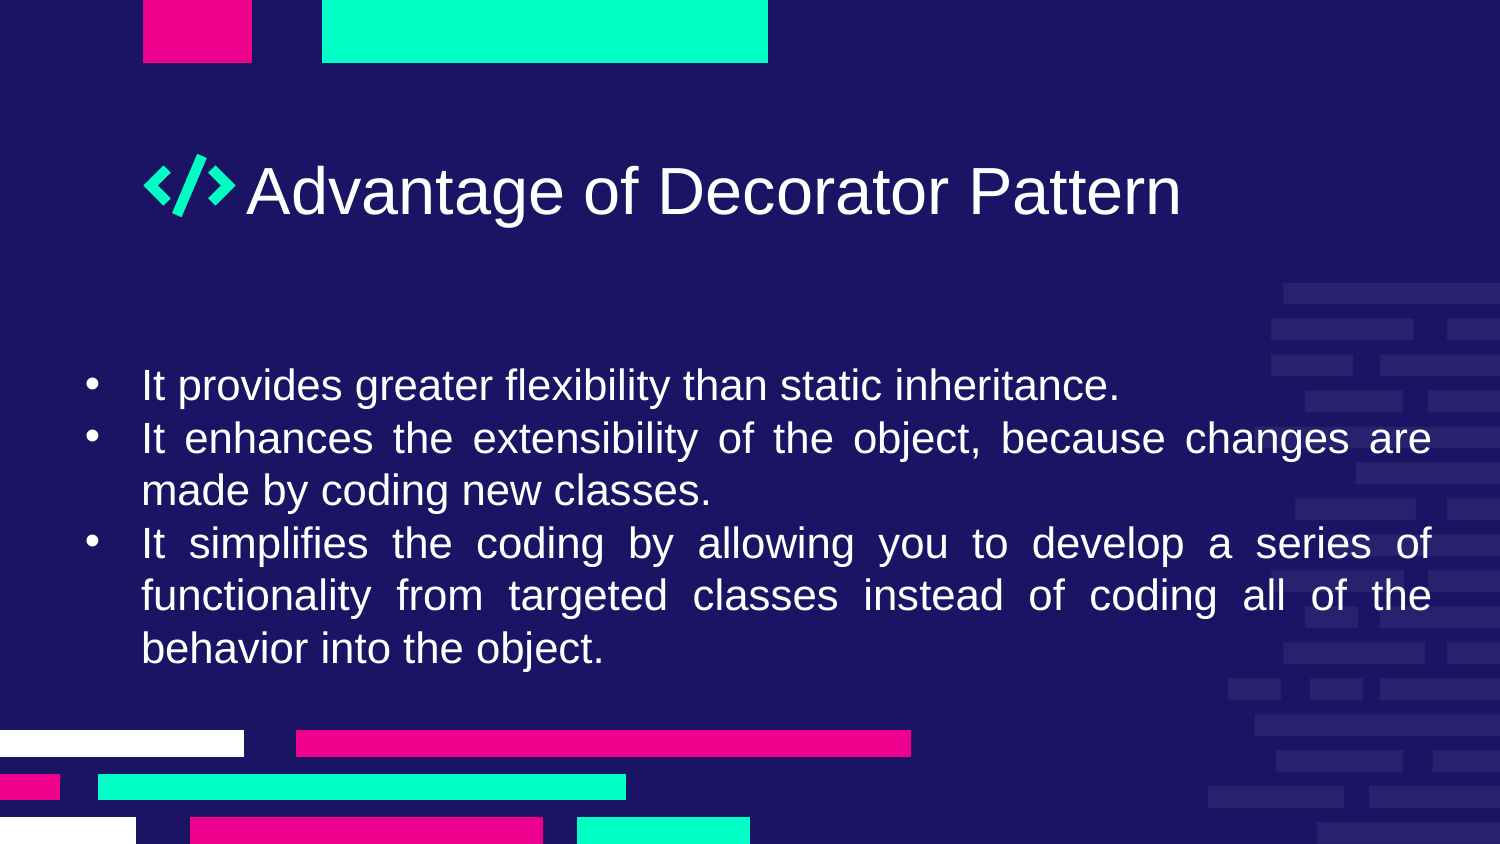

# Advantage of Decorator Pattern
It provides greater flexibility than static inheritance.
It enhances the extensibility of the object, because changes are made by coding new classes.
It simplifies the coding by allowing you to develop a series of functionality from targeted classes instead of coding all of the behavior into the object.